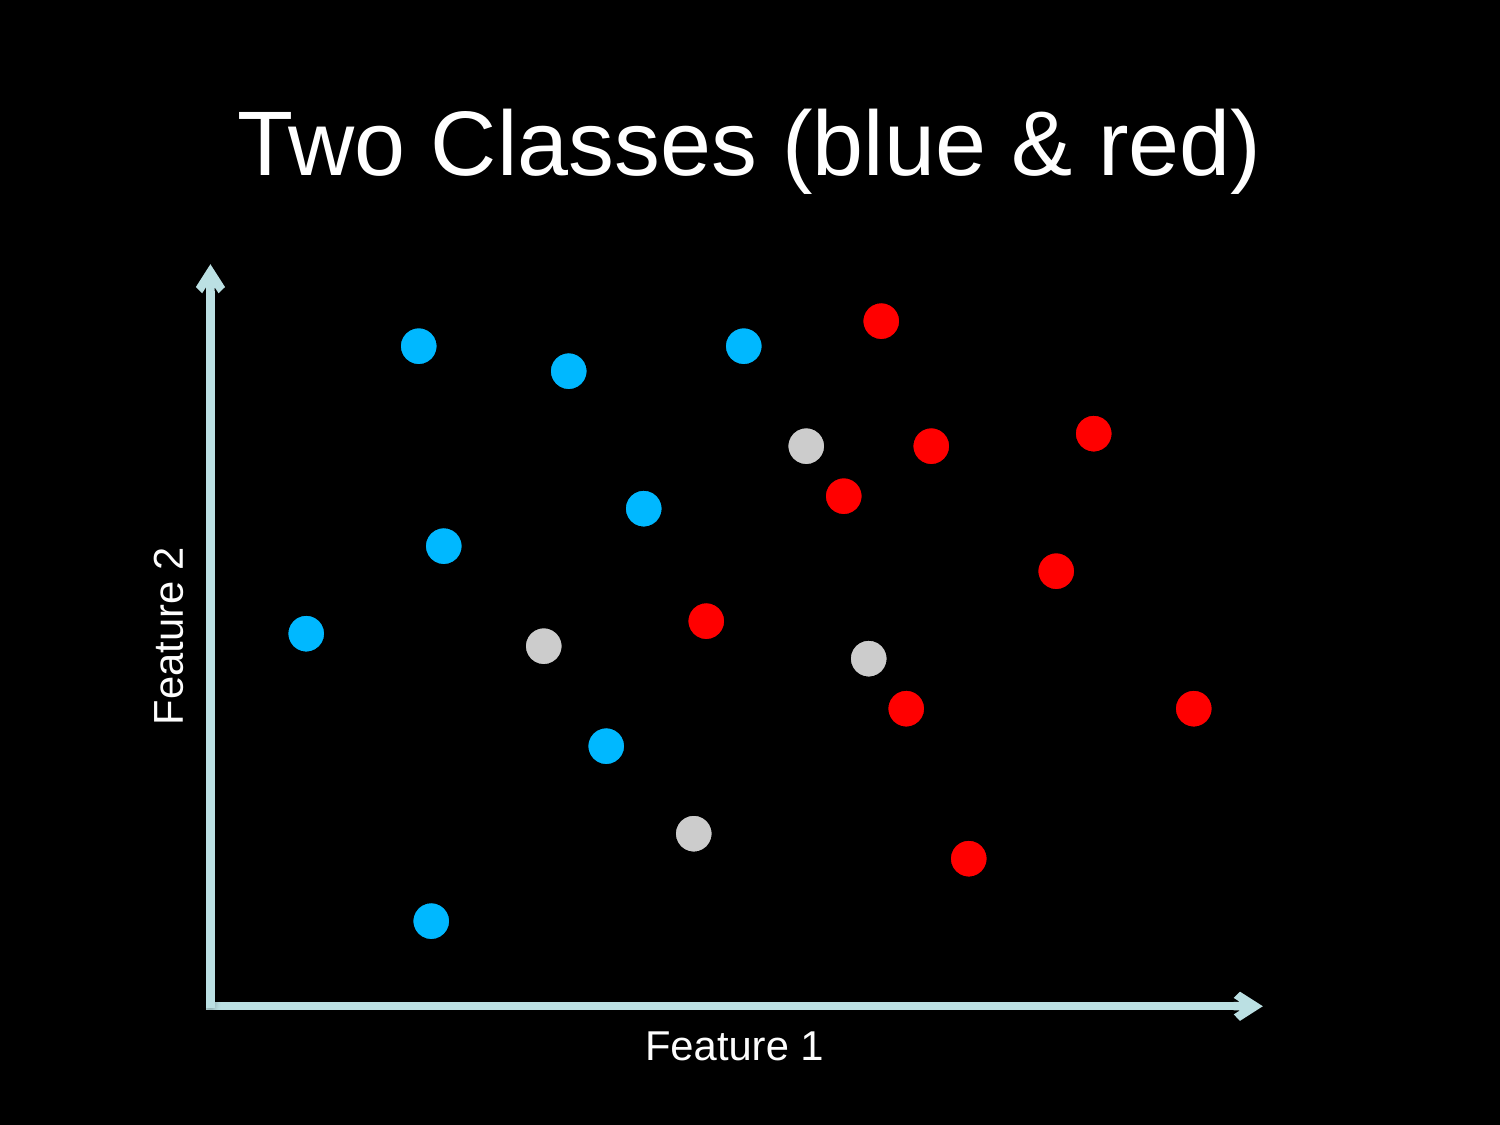

# Two Classes (blue & red)

Feature 2
Feature 1
23